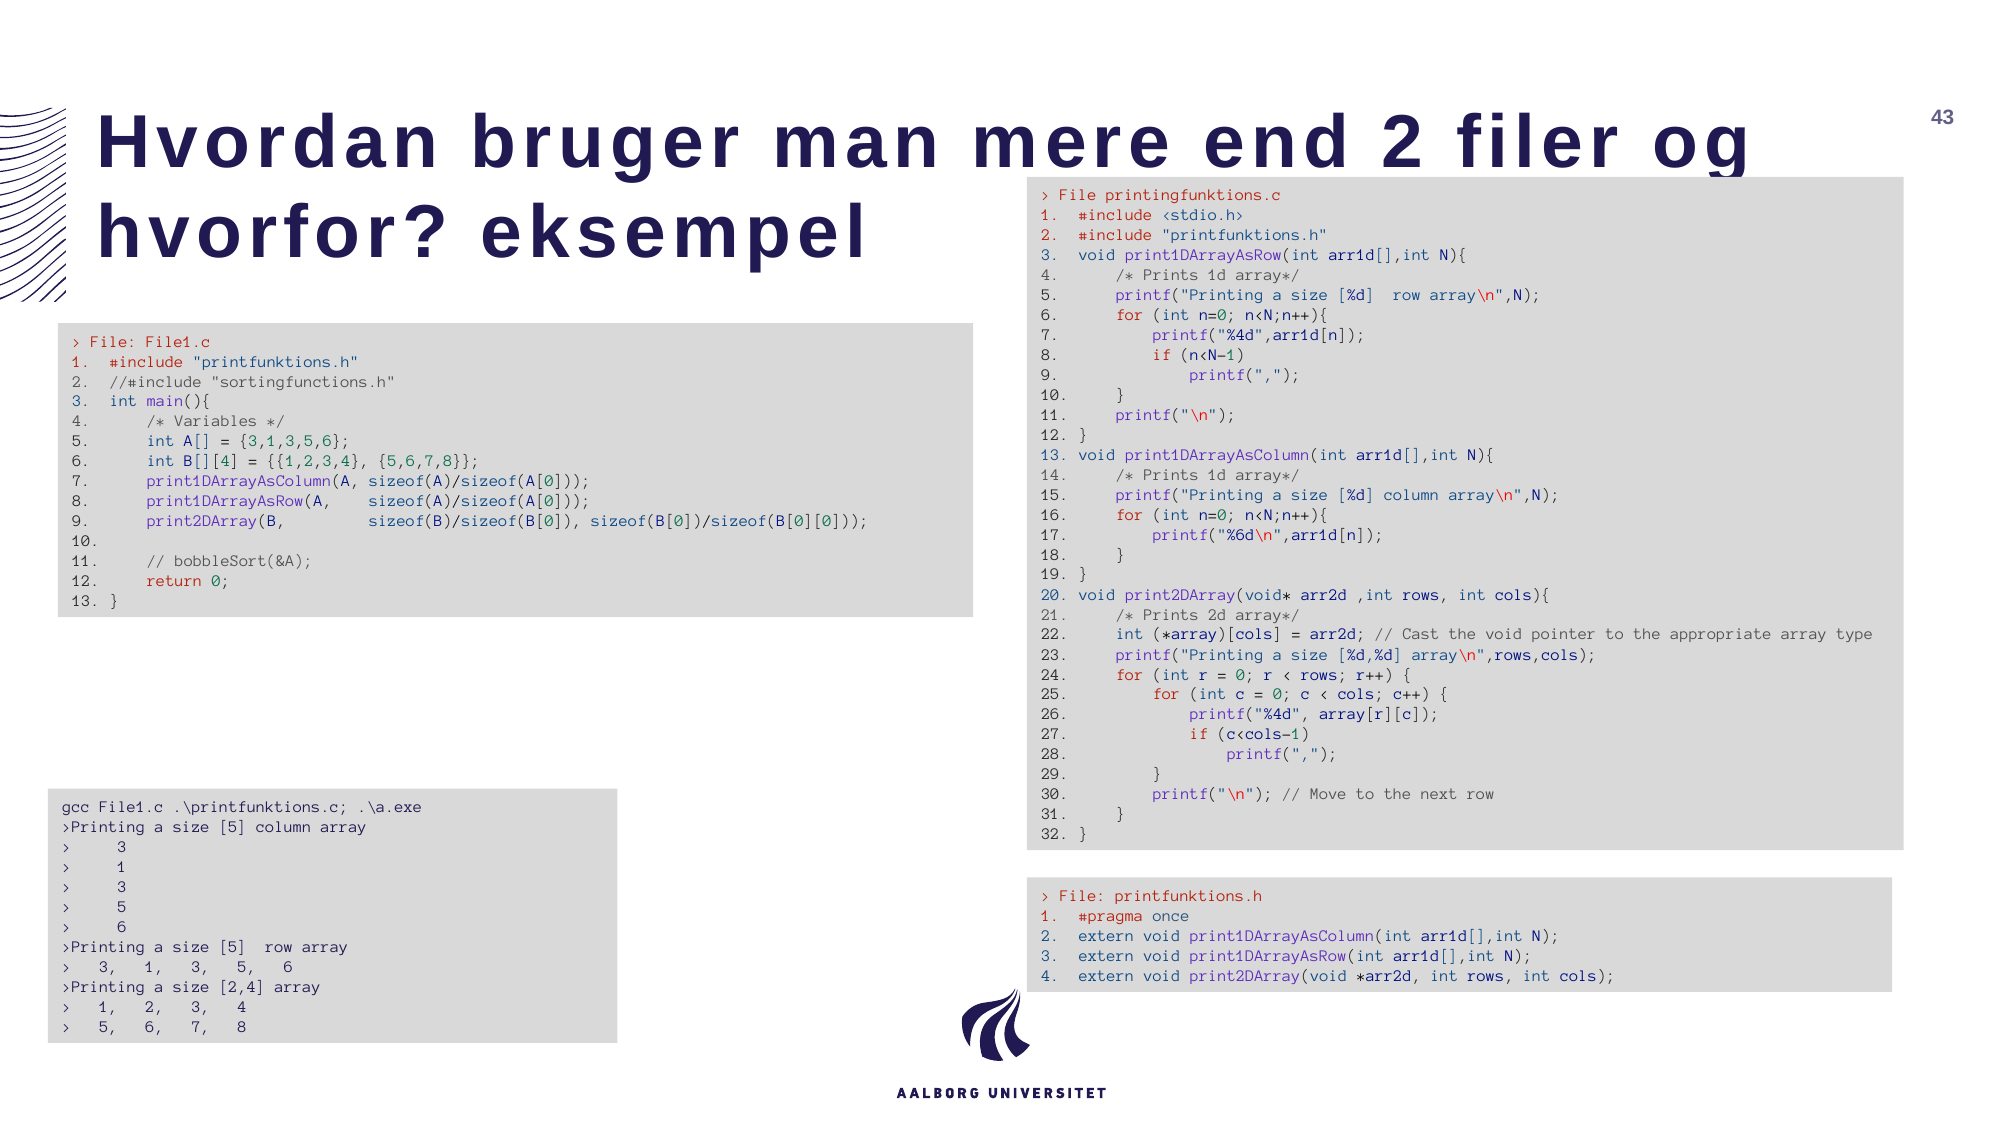

# Hvordan bruger man mere end 2 filer og hvorfor? eksempel
43
> File printingfunktions.c
#include <stdio.h>
#include "printfunktions.h"
void print1DArrayAsRow(int arr1d[],int N){
    /* Prints 1d array*/
    printf("Printing a size [%d]  row array\n",N);
    for (int n=0; n<N;n++){
        printf("%4d",arr1d[n]);
        if (n<N-1)
            printf(",");
    }
    printf("\n");
}
void print1DArrayAsColumn(int arr1d[],int N){
    /* Prints 1d array*/
    printf("Printing a size [%d] column array\n",N);
    for (int n=0; n<N;n++){
        printf("%6d\n",arr1d[n]);
    }
}
void print2DArray(void* arr2d ,int rows, int cols){
    /* Prints 2d array*/
    int (*array)[cols] = arr2d; // Cast the void pointer to the appropriate array type
    printf("Printing a size [%d,%d] array\n",rows,cols);
    for (int r = 0; r < rows; r++) {
        for (int c = 0; c < cols; c++) {
            printf("%4d", array[r][c]);
            if (c<cols-1)
                printf(",");
        }
        printf("\n"); // Move to the next row
    }
}
> File: File1.c
#include "printfunktions.h"
//#include "sortingfunctions.h"
int main(){
    /* Variables */
    int A[] = {3,1,3,5,6};
    int B[][4] = {{1,2,3,4}, {5,6,7,8}};
    print1DArrayAsColumn(A, sizeof(A)/sizeof(A[0]));
    print1DArrayAsRow(A,    sizeof(A)/sizeof(A[0]));
    print2DArray(B,         sizeof(B)/sizeof(B[0]), sizeof(B[0])/sizeof(B[0][0]));

    // bobbleSort(&A);
    return 0;
}
gcc File1.c .\printfunktions.c; .\a.exe
>Printing a size [5] column array
>     3
>     1
>     3
>     5
>     6
>Printing a size [5]  row array
>   3,   1,   3,   5,   6
>Printing a size [2,4] array
>   1,   2,   3,   4
>   5,   6,   7,   8
> File: printfunktions.h
#pragma once
extern void print1DArrayAsColumn(int arr1d[],int N);
extern void print1DArrayAsRow(int arr1d[],int N);
extern void print2DArray(void *arr2d, int rows, int cols);